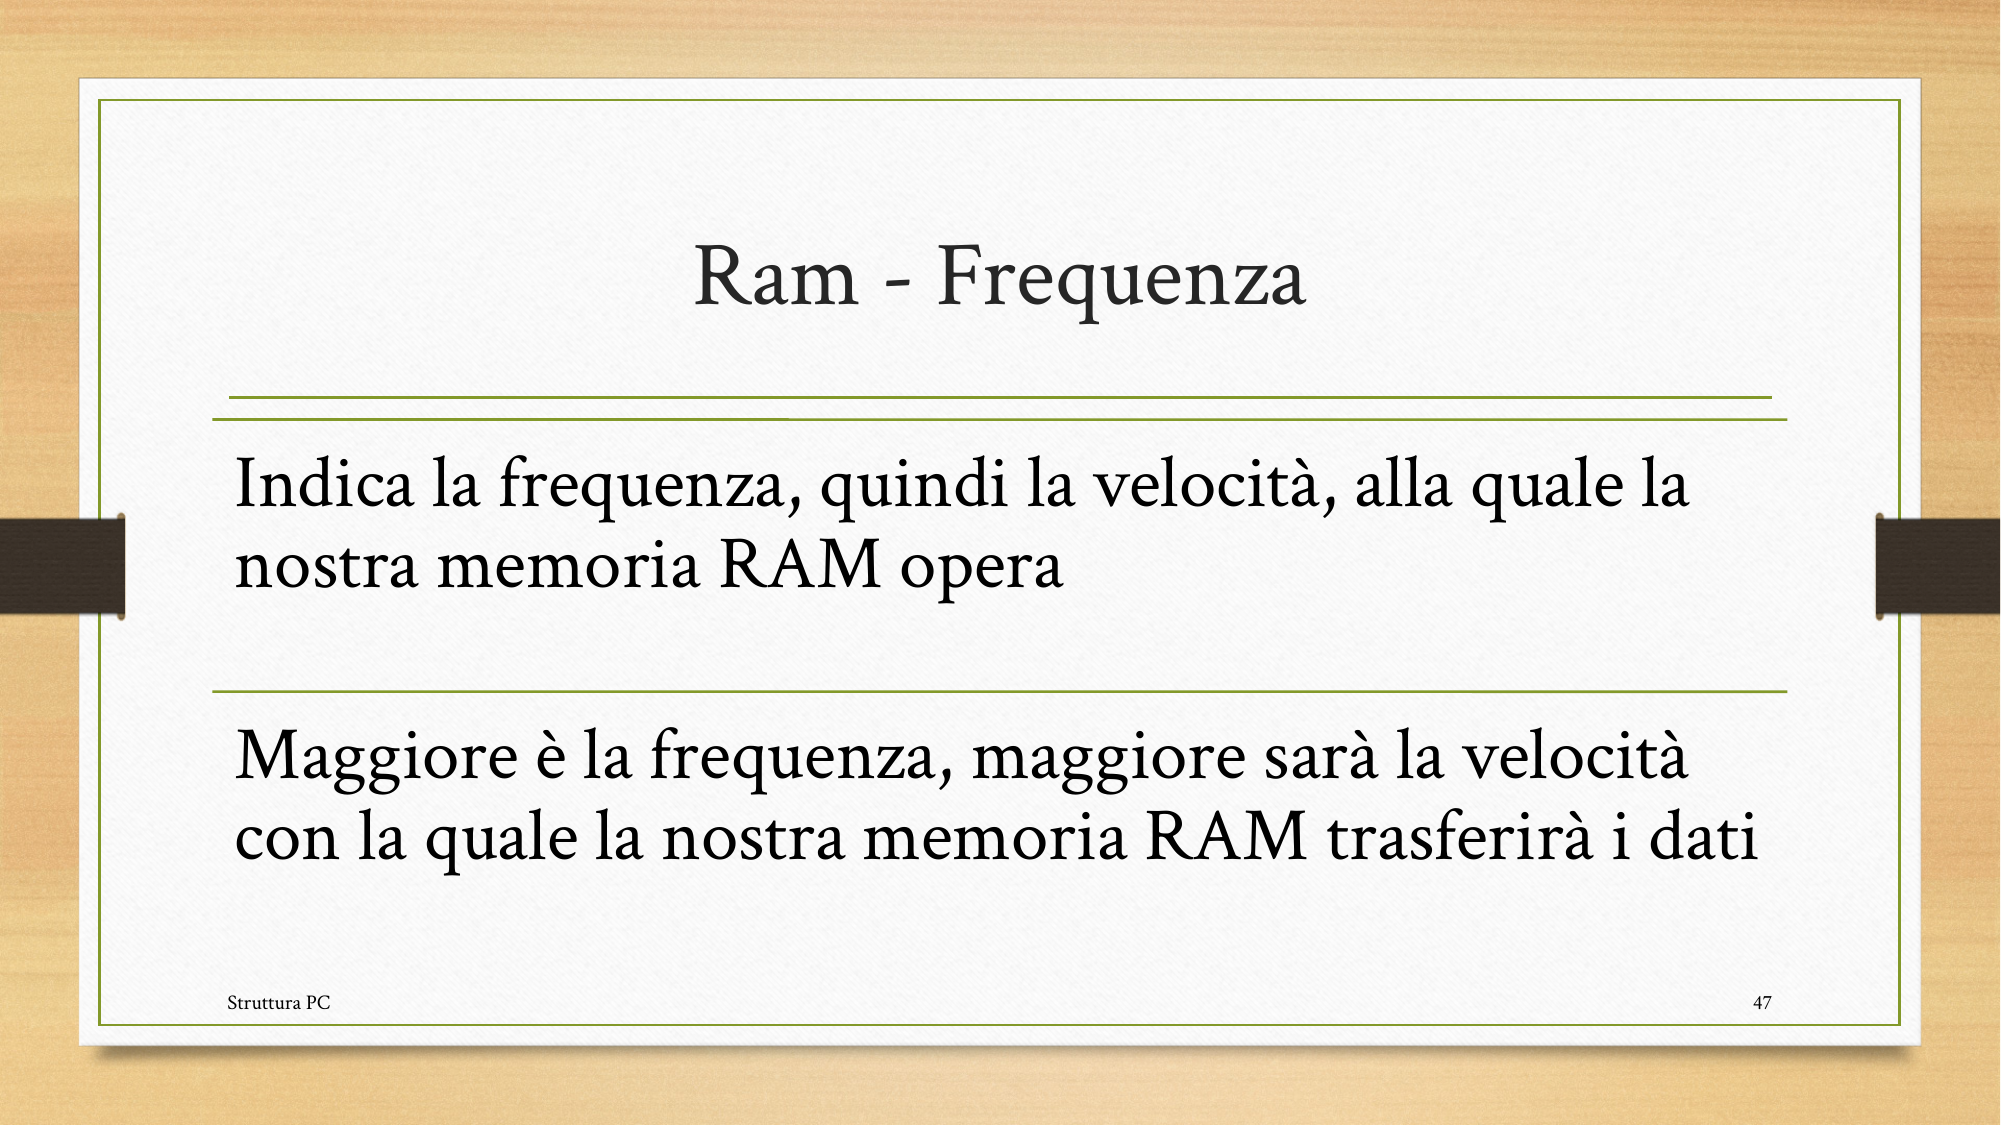

# Ram - Frequenza
Indica la frequenza, quindi la velocità, alla quale la nostra memoria RAM opera
Maggiore è la frequenza, maggiore sarà la velocità con la quale la nostra memoria RAM trasferirà i dati
Struttura PC
47